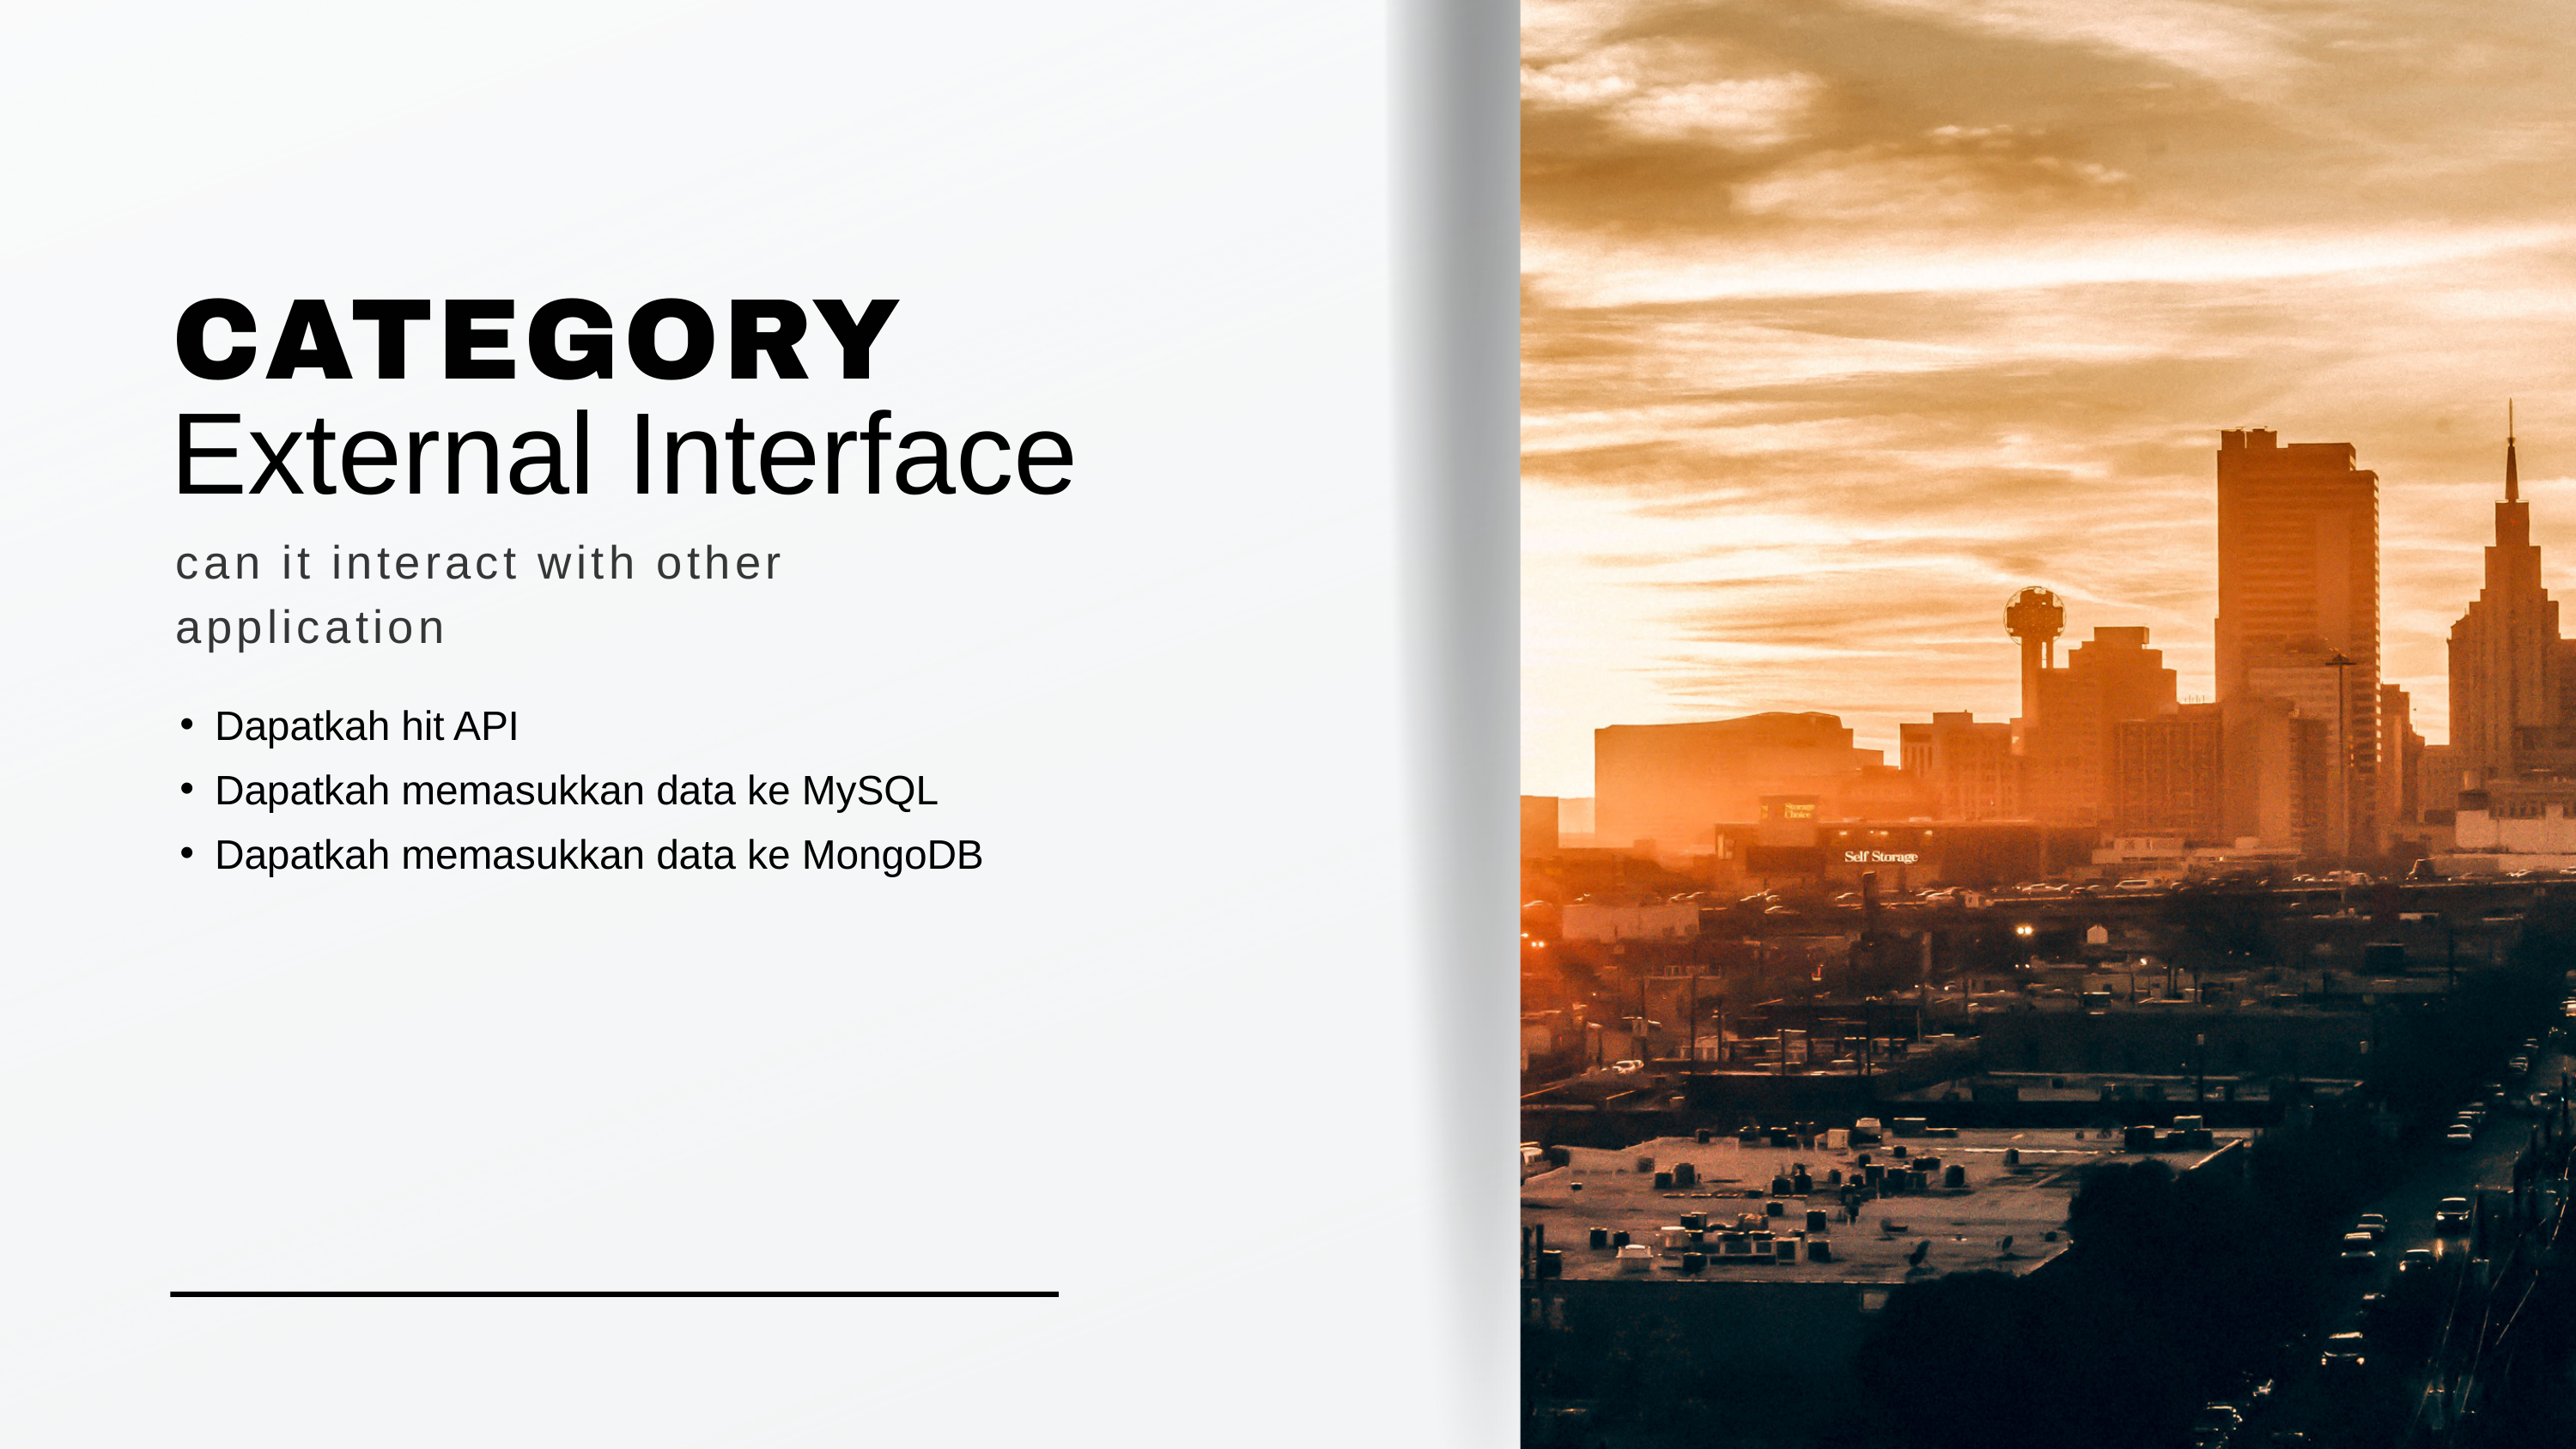

CATEGORY
External Interface
can it interact with other application

Dapatkah hit API
Dapatkah memasukkan data ke MySQL
Dapatkah memasukkan data ke MongoDB